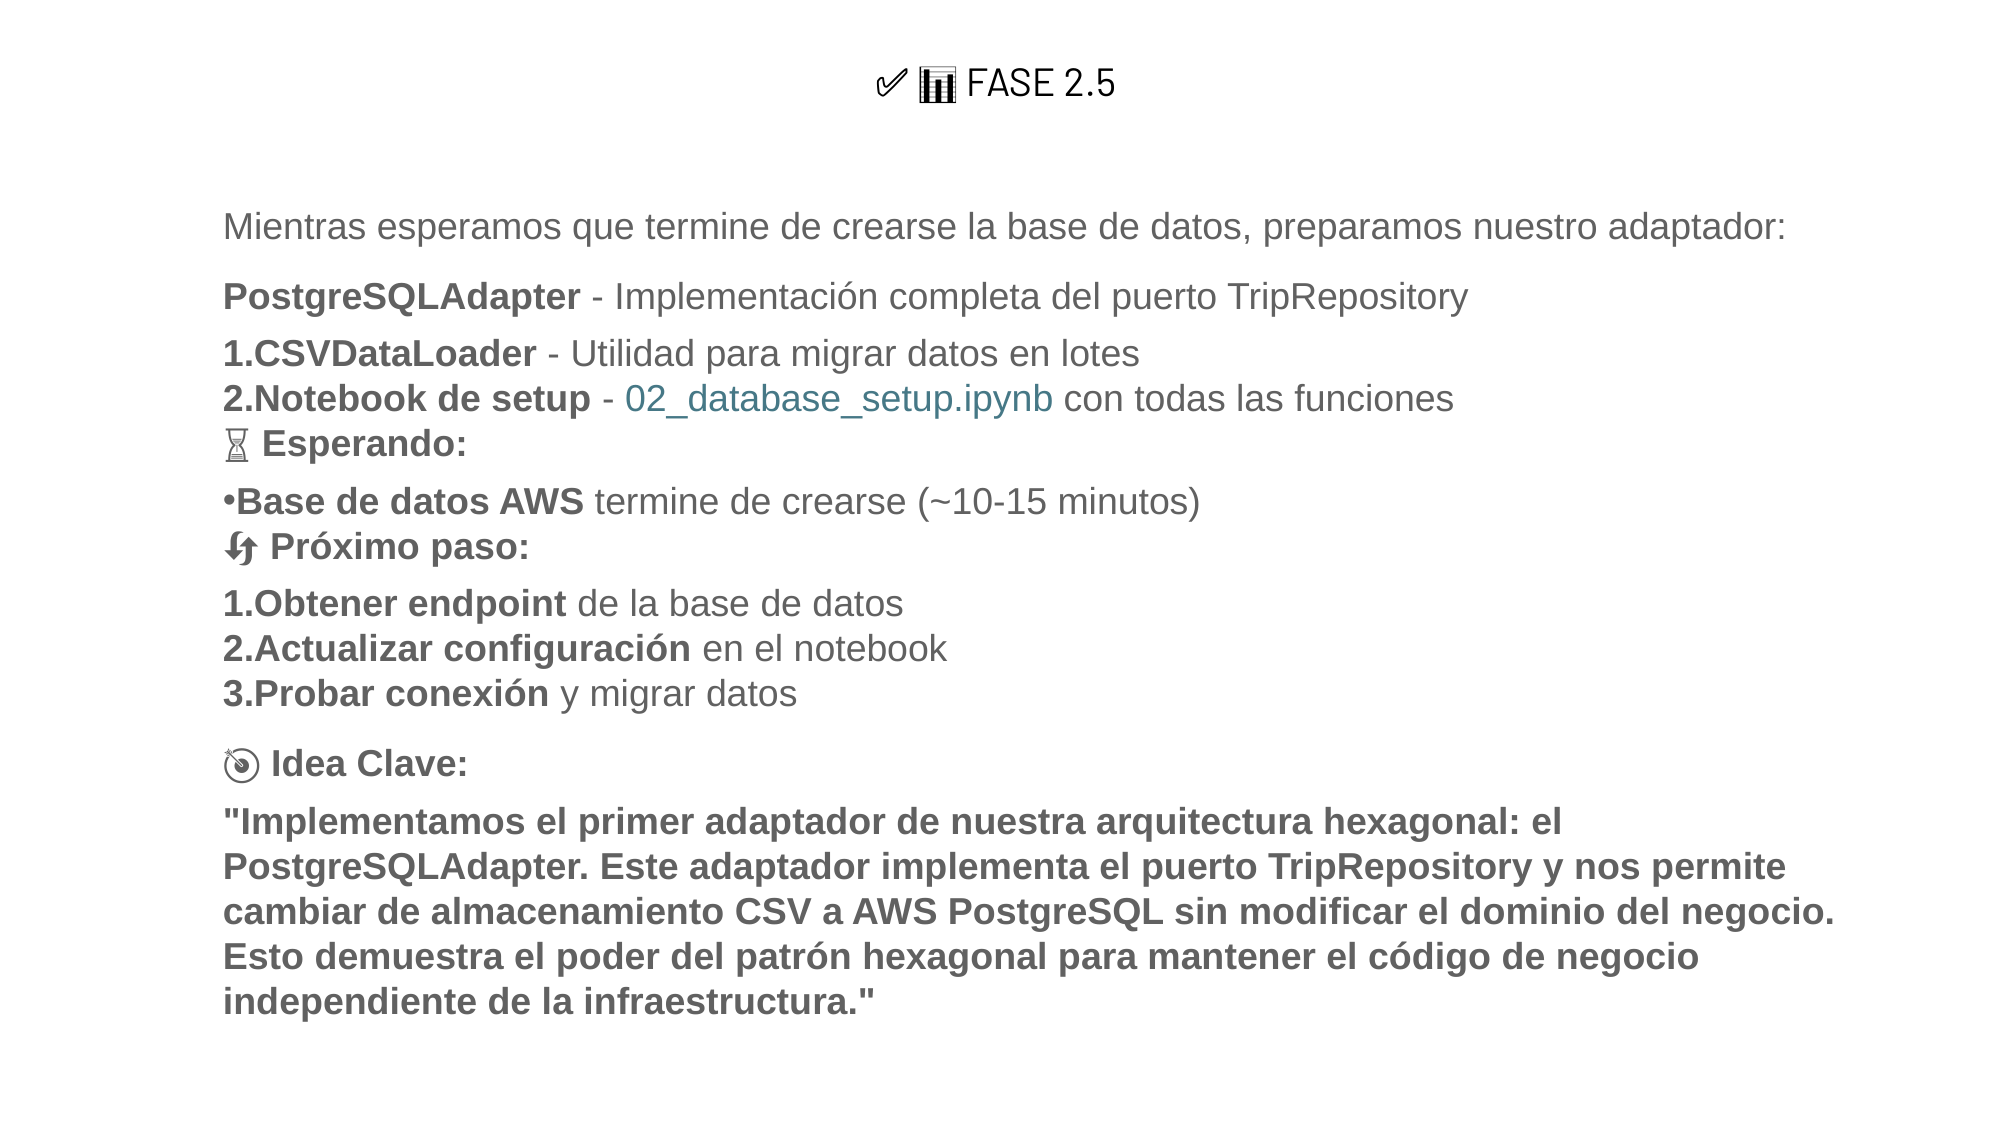

# ✅ 📊 FASE 2.5
Mientras esperamos que termine de crearse la base de datos, preparamos nuestro adaptador:
PostgreSQLAdapter - Implementación completa del puerto TripRepository
CSVDataLoader - Utilidad para migrar datos en lotes
Notebook de setup - 02_database_setup.ipynb con todas las funciones
⏳ Esperando:
Base de datos AWS termine de crearse (~10-15 minutos)
🔄 Próximo paso:
Obtener endpoint de la base de datos
Actualizar configuración en el notebook
Probar conexión y migrar datos
🎯 Idea Clave:
"Implementamos el primer adaptador de nuestra arquitectura hexagonal: el PostgreSQLAdapter. Este adaptador implementa el puerto TripRepository y nos permite cambiar de almacenamiento CSV a AWS PostgreSQL sin modificar el dominio del negocio. Esto demuestra el poder del patrón hexagonal para mantener el código de negocio independiente de la infraestructura."